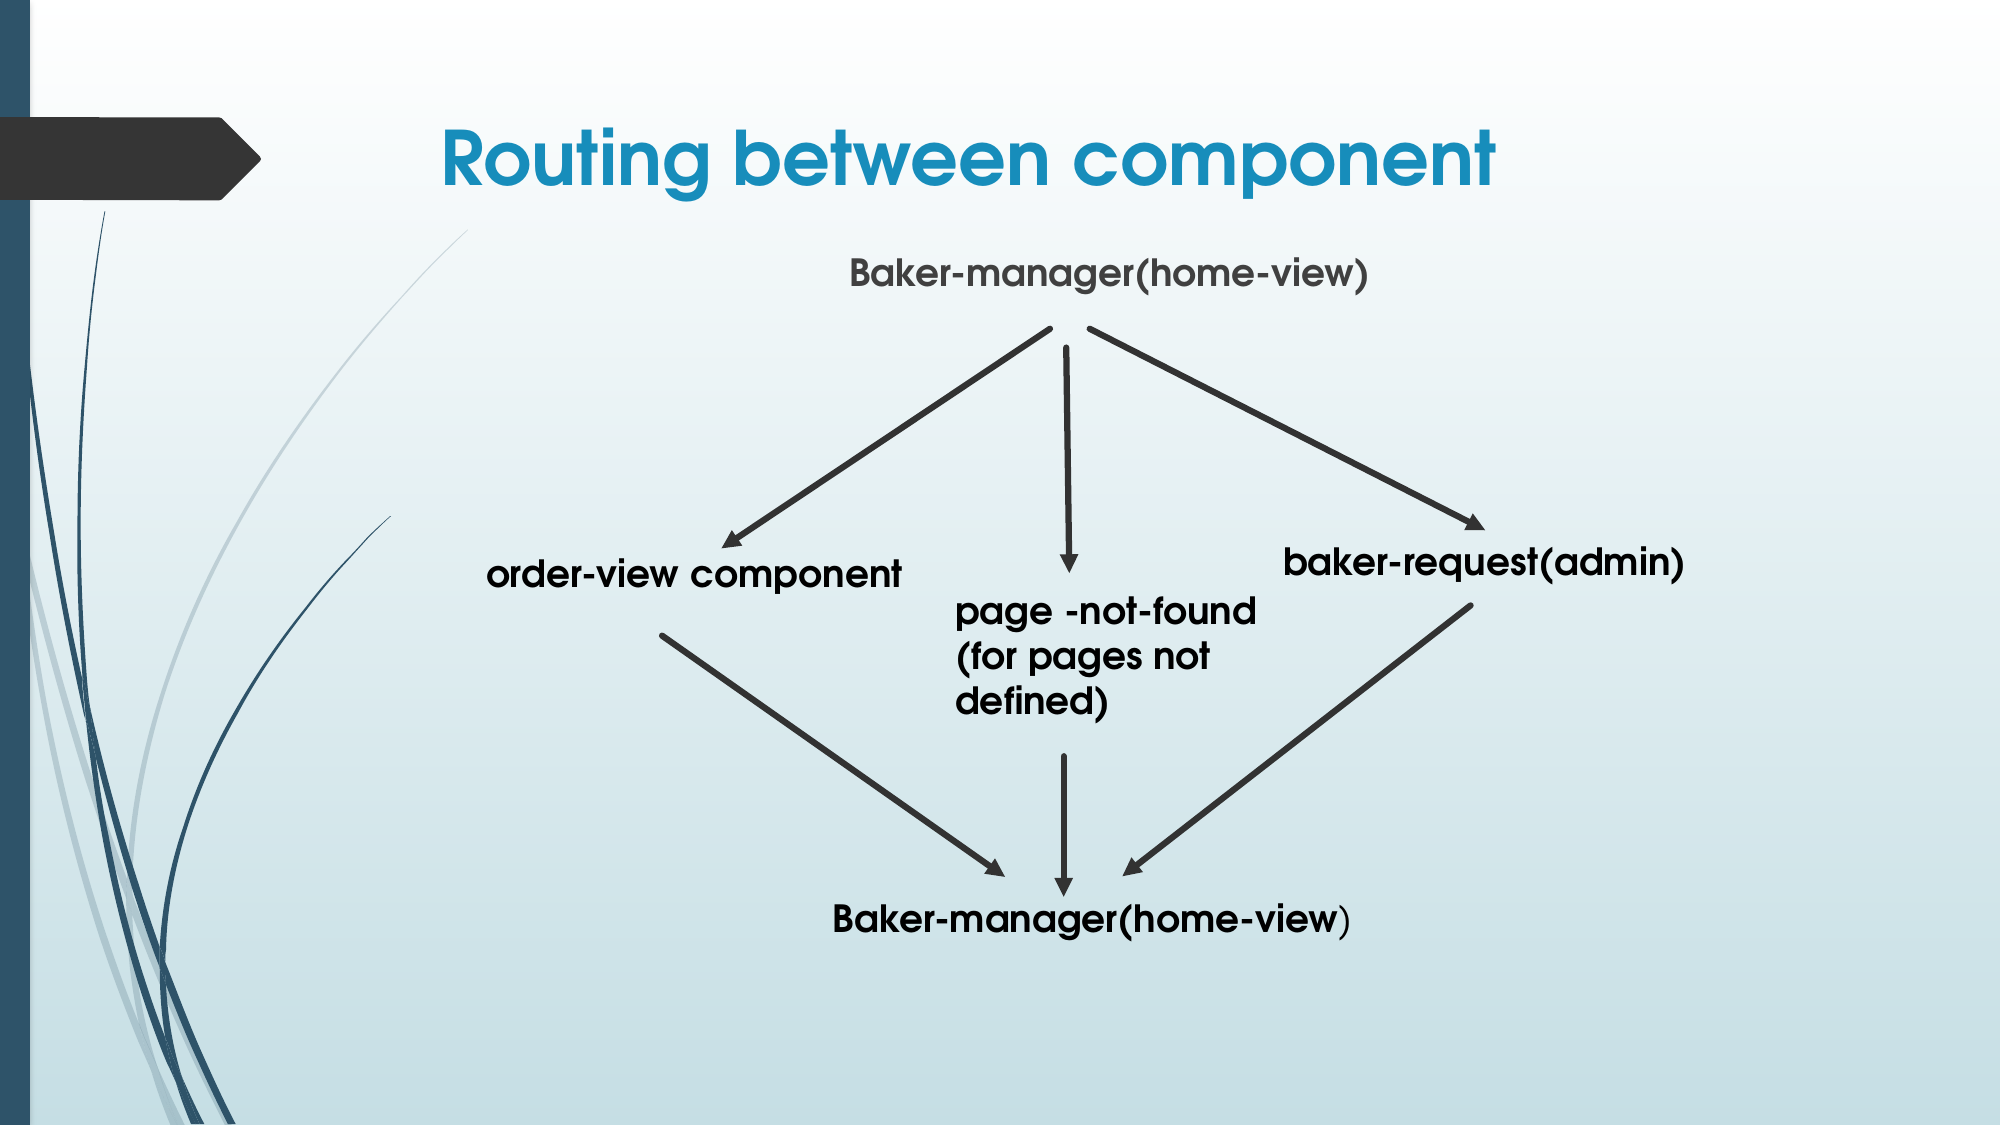

# Routing between component
                                       Baker-manager(home-view)
baker-request(admin)
order-view component
page -not-found (for pages not defined)
Baker-manager(home-view)